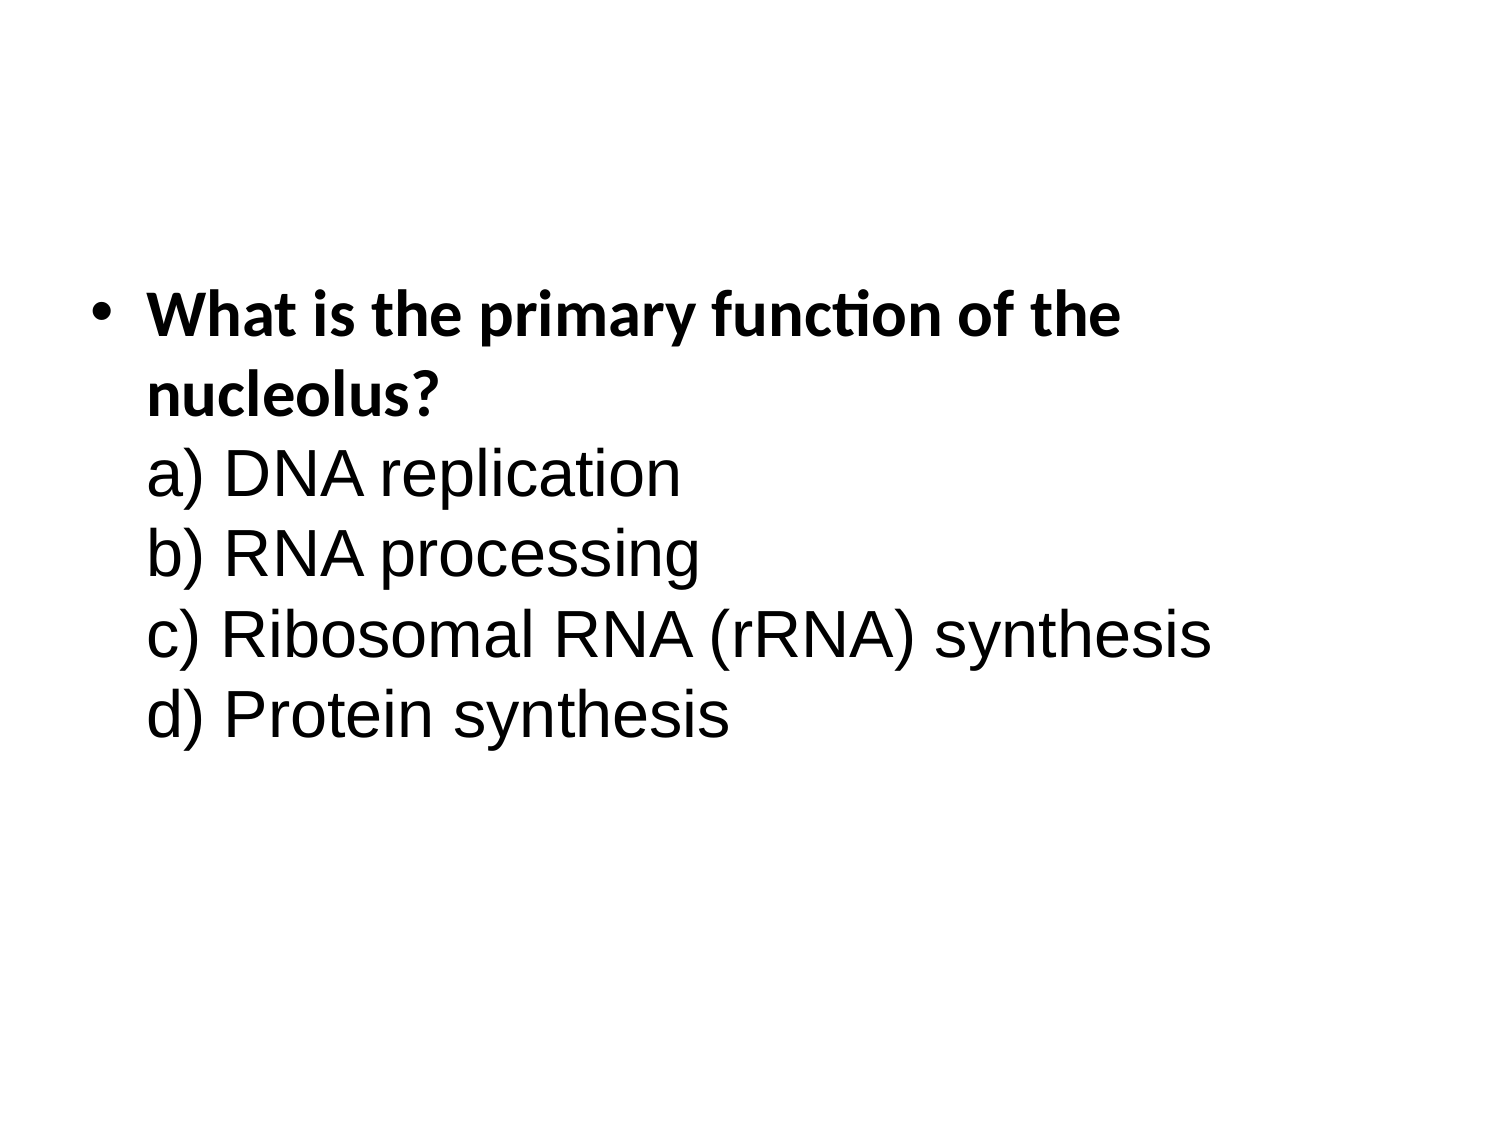

#
What is the primary function of the nucleolus?
a) DNA replication
b) RNA processing
c) Ribosomal RNA (rRNA) synthesis
d) Protein synthesis